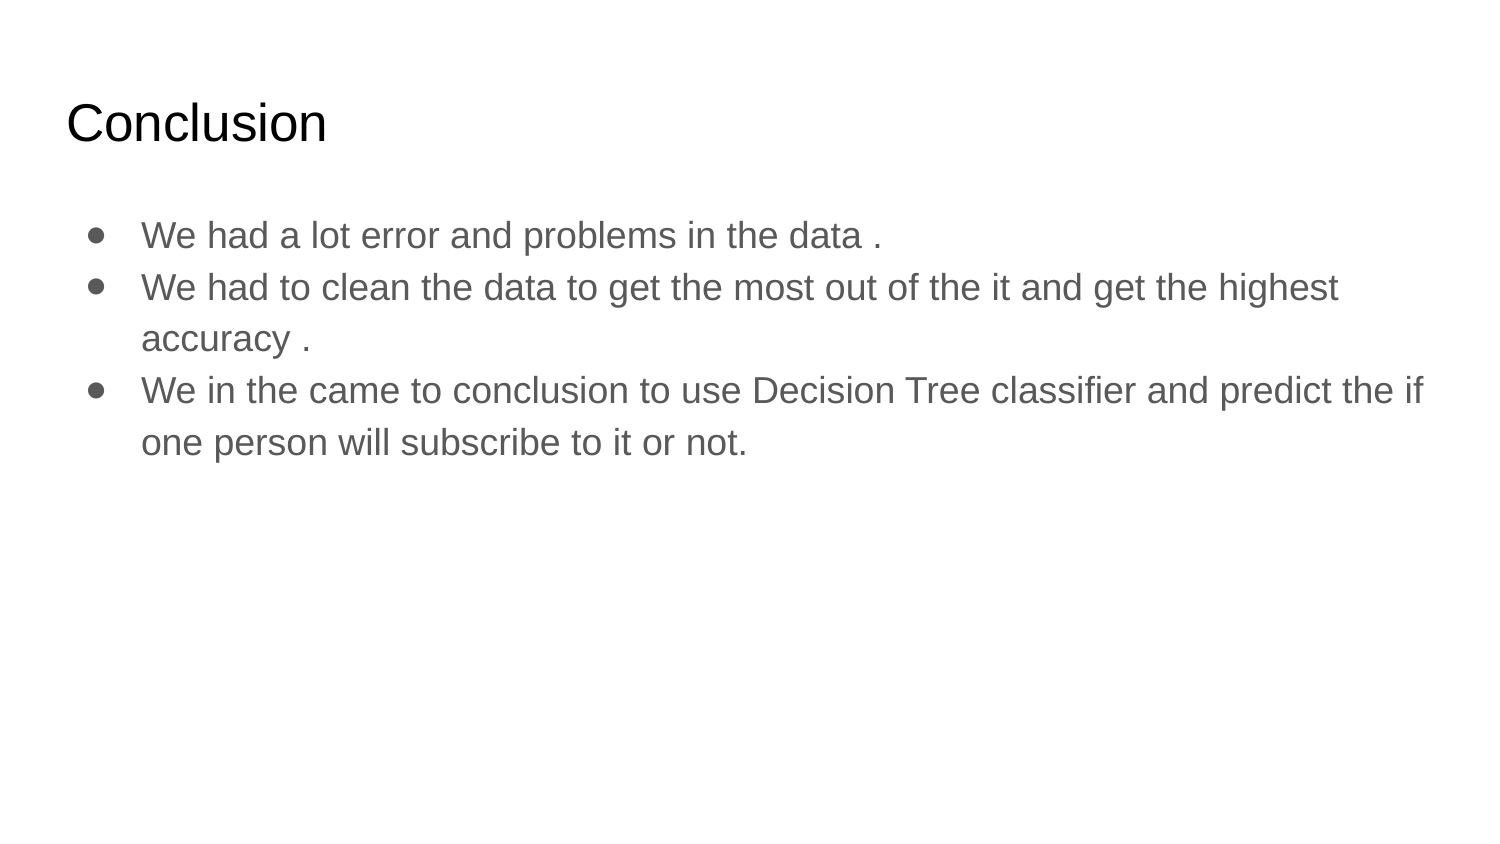

# Conclusion
We had a lot error and problems in the data .
We had to clean the data to get the most out of the it and get the highest accuracy .
We in the came to conclusion to use Decision Tree classifier and predict the if one person will subscribe to it or not.